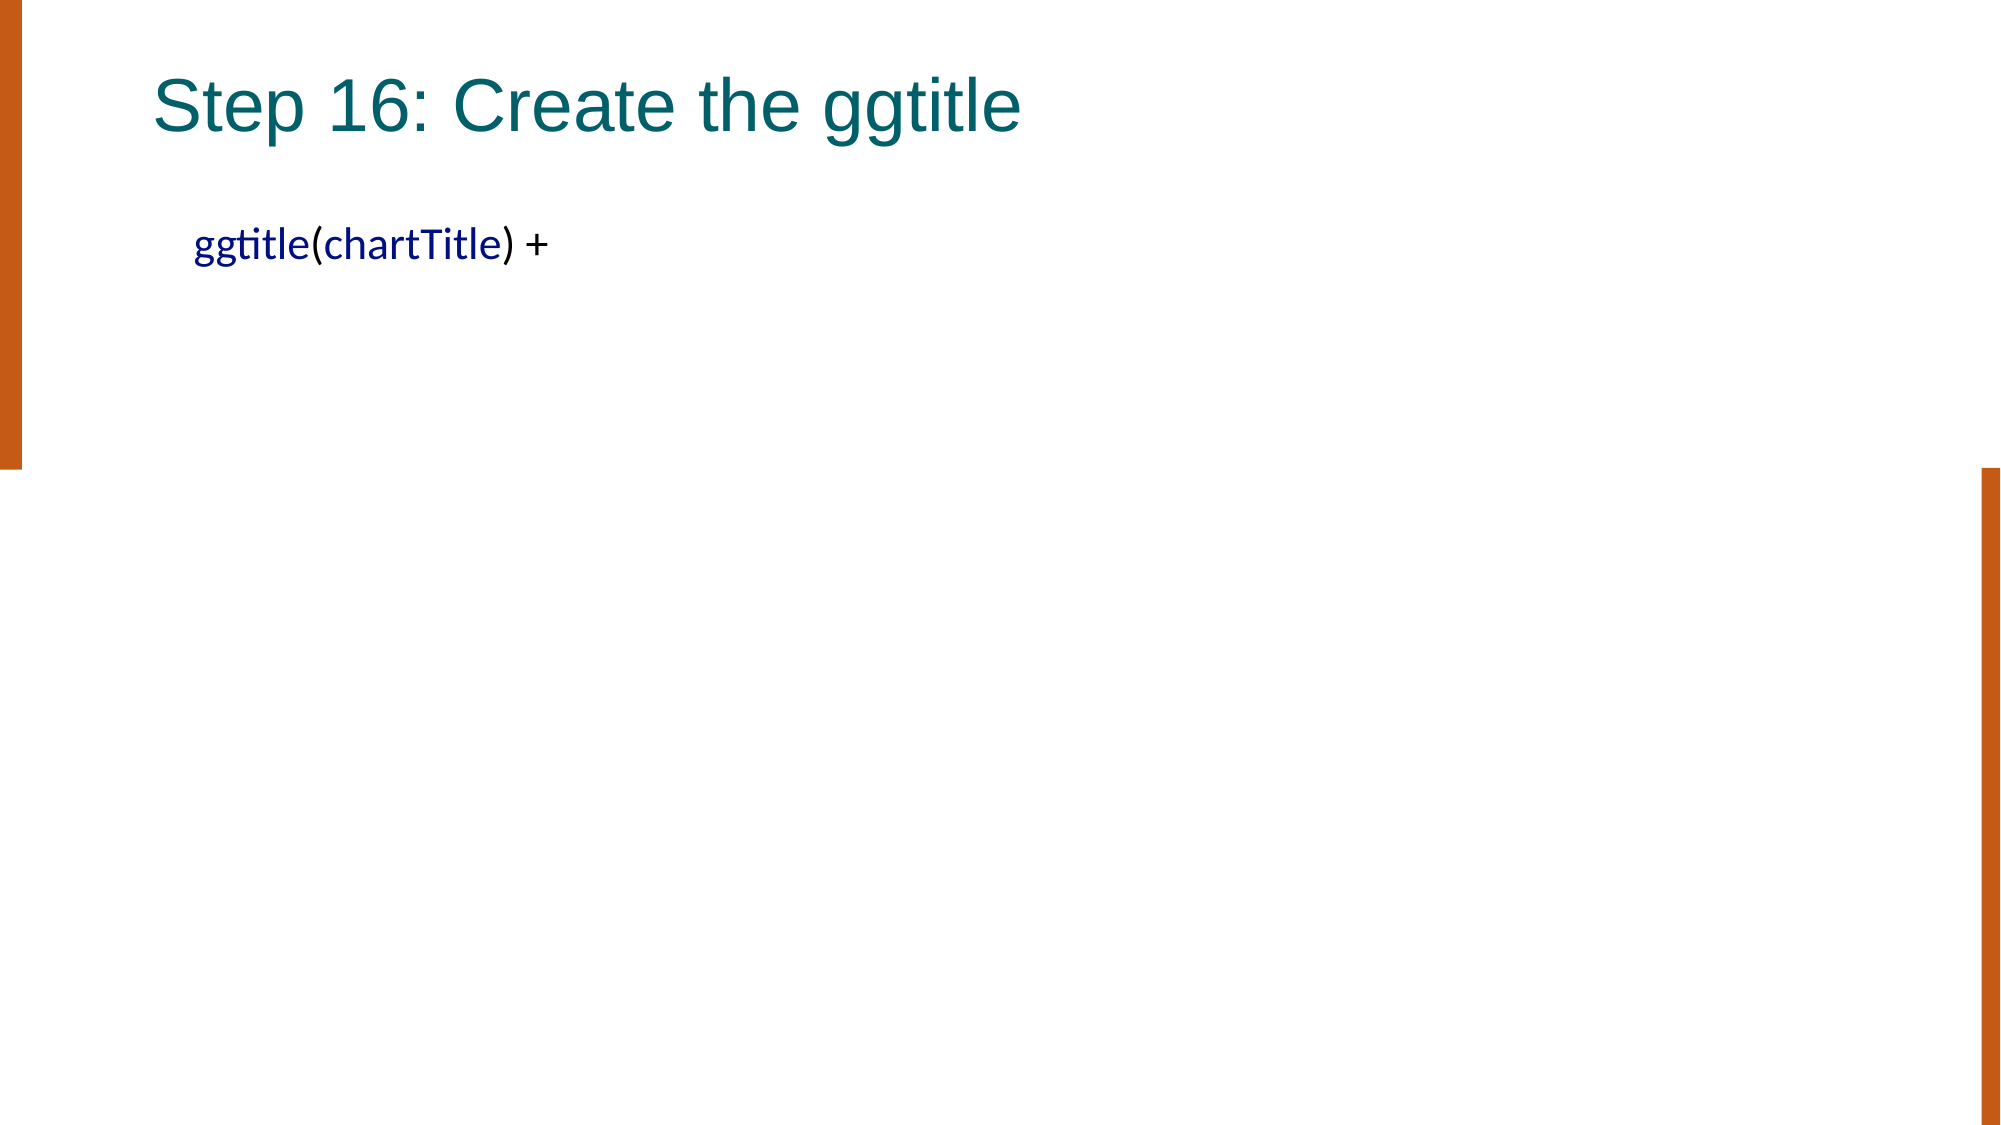

# Step 16: Create the ggtitle
    ggtitle(chartTitle) +